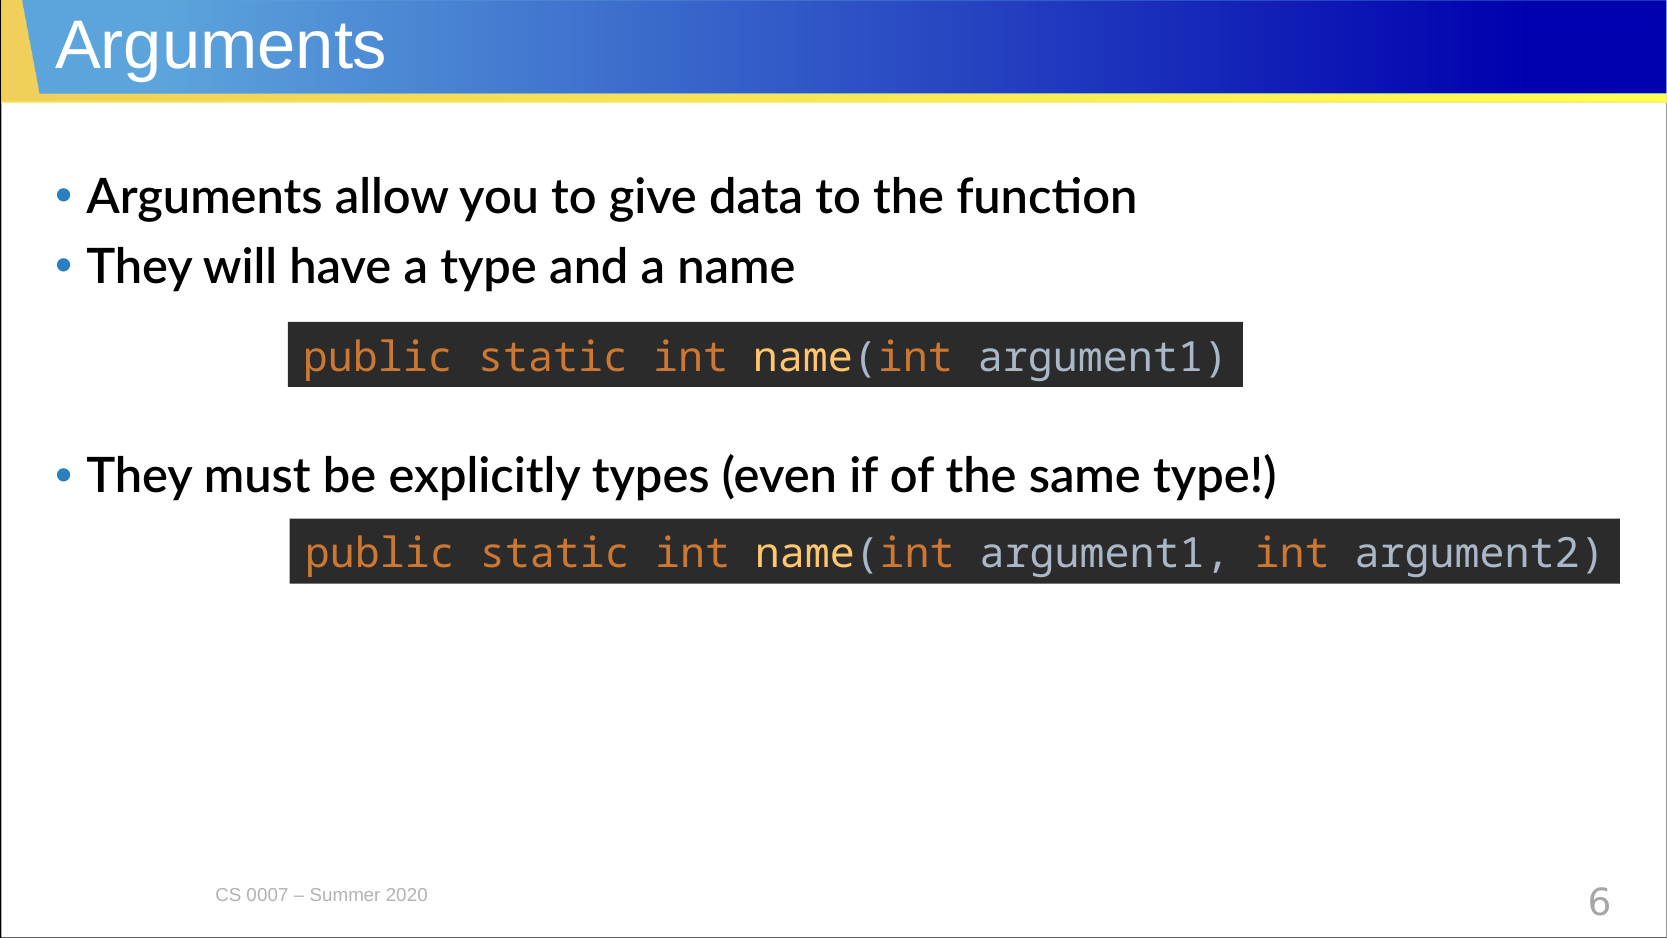

# Arguments
Arguments allow you to give data to the function
They will have a type and a name

They must be explicitly types (even if of the same type!)
public static int name(int argument1)
public static int name(int argument1, int argument2)
CS 0007 – Summer 2020
6